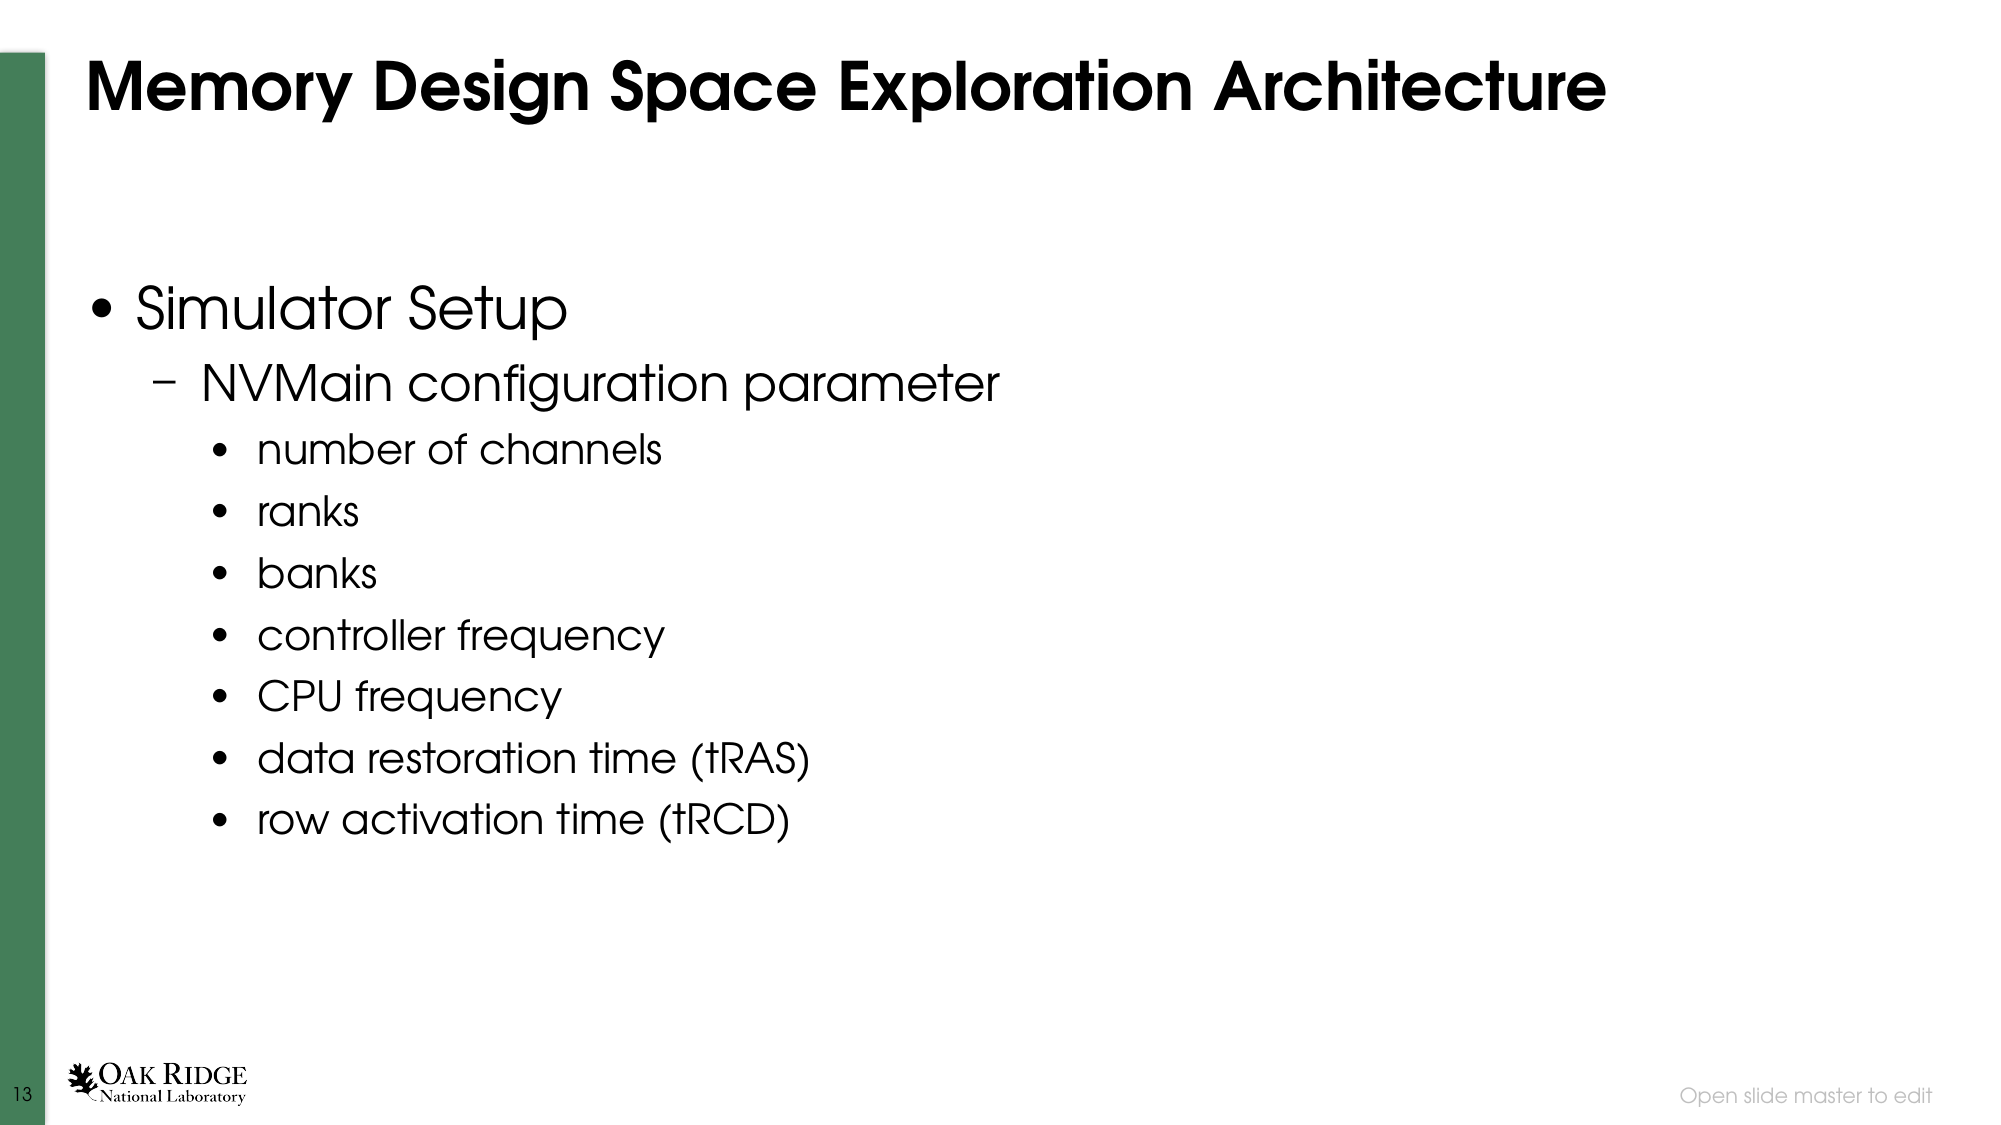

# Memory Design Space Exploration Architecture
Simulator Setup
NVMain configuration parameter
number of channels
ranks
banks
controller frequency
CPU frequency
data restoration time (tRAS)
row activation time (tRCD)